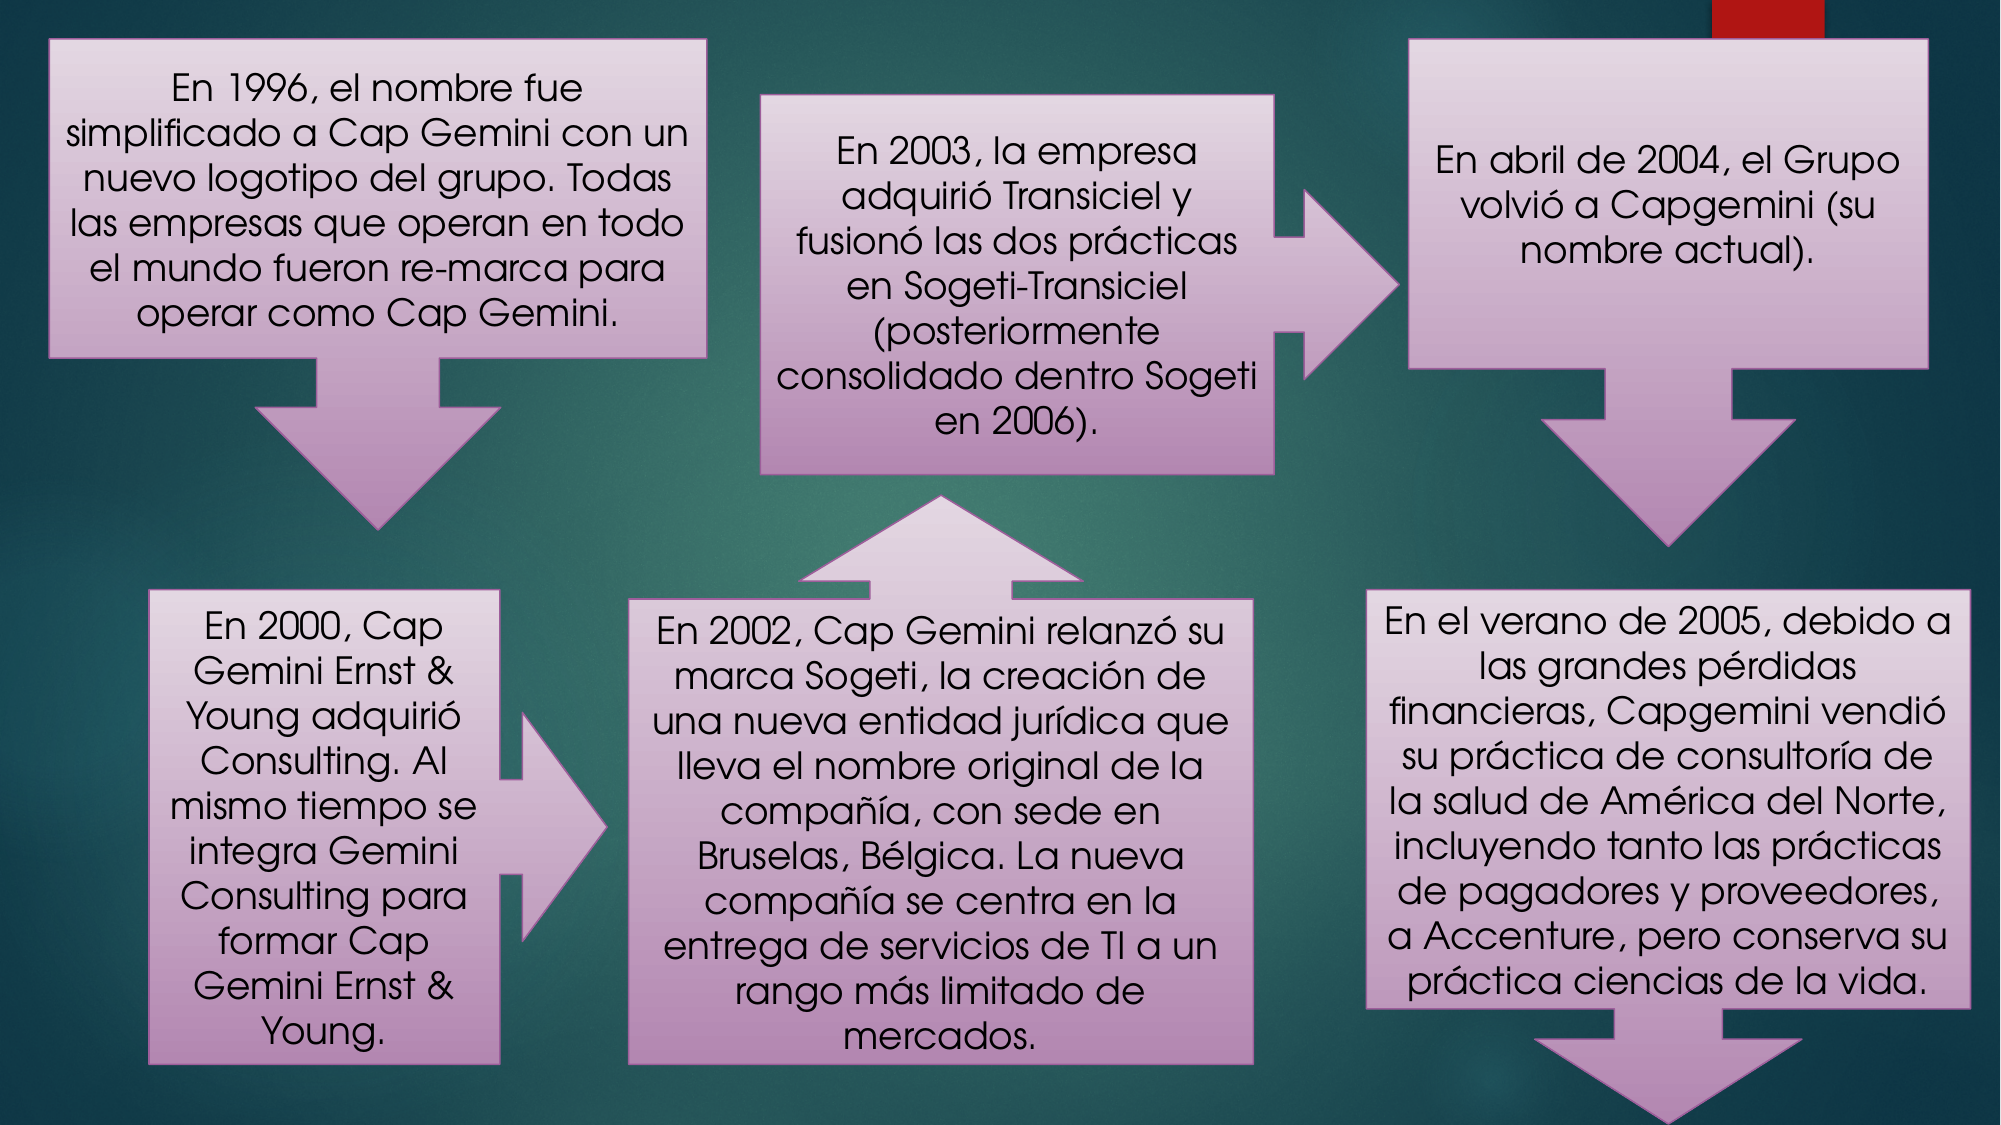

En 1996, el nombre fue simplificado a Cap Gemini con un nuevo logotipo del grupo. Todas las empresas que operan en todo el mundo fueron re-marca para operar como Cap Gemini.
En abril de 2004, el Grupo volvió a Capgemini (su nombre actual).
En 2003, la empresa adquirió Transiciel y fusionó las dos prácticas en Sogeti-Transiciel (posteriormente consolidado dentro Sogeti en 2006).
En 2002, Cap Gemini relanzó su marca Sogeti, la creación de una nueva entidad jurídica que lleva el nombre original de la compañía, con sede en Bruselas, Bélgica. La nueva compañía se centra en la entrega de servicios de TI a un rango más limitado de mercados.
En 2000, Cap Gemini Ernst & Young adquirió Consulting. Al mismo tiempo se integra Gemini Consulting para formar Cap Gemini Ernst & Young.
En el verano de 2005, debido a las grandes pérdidas financieras, Capgemini vendió su práctica de consultoría de la salud de América del Norte, incluyendo tanto las prácticas de pagadores y proveedores, a Accenture, pero conserva su práctica ciencias de la vida.